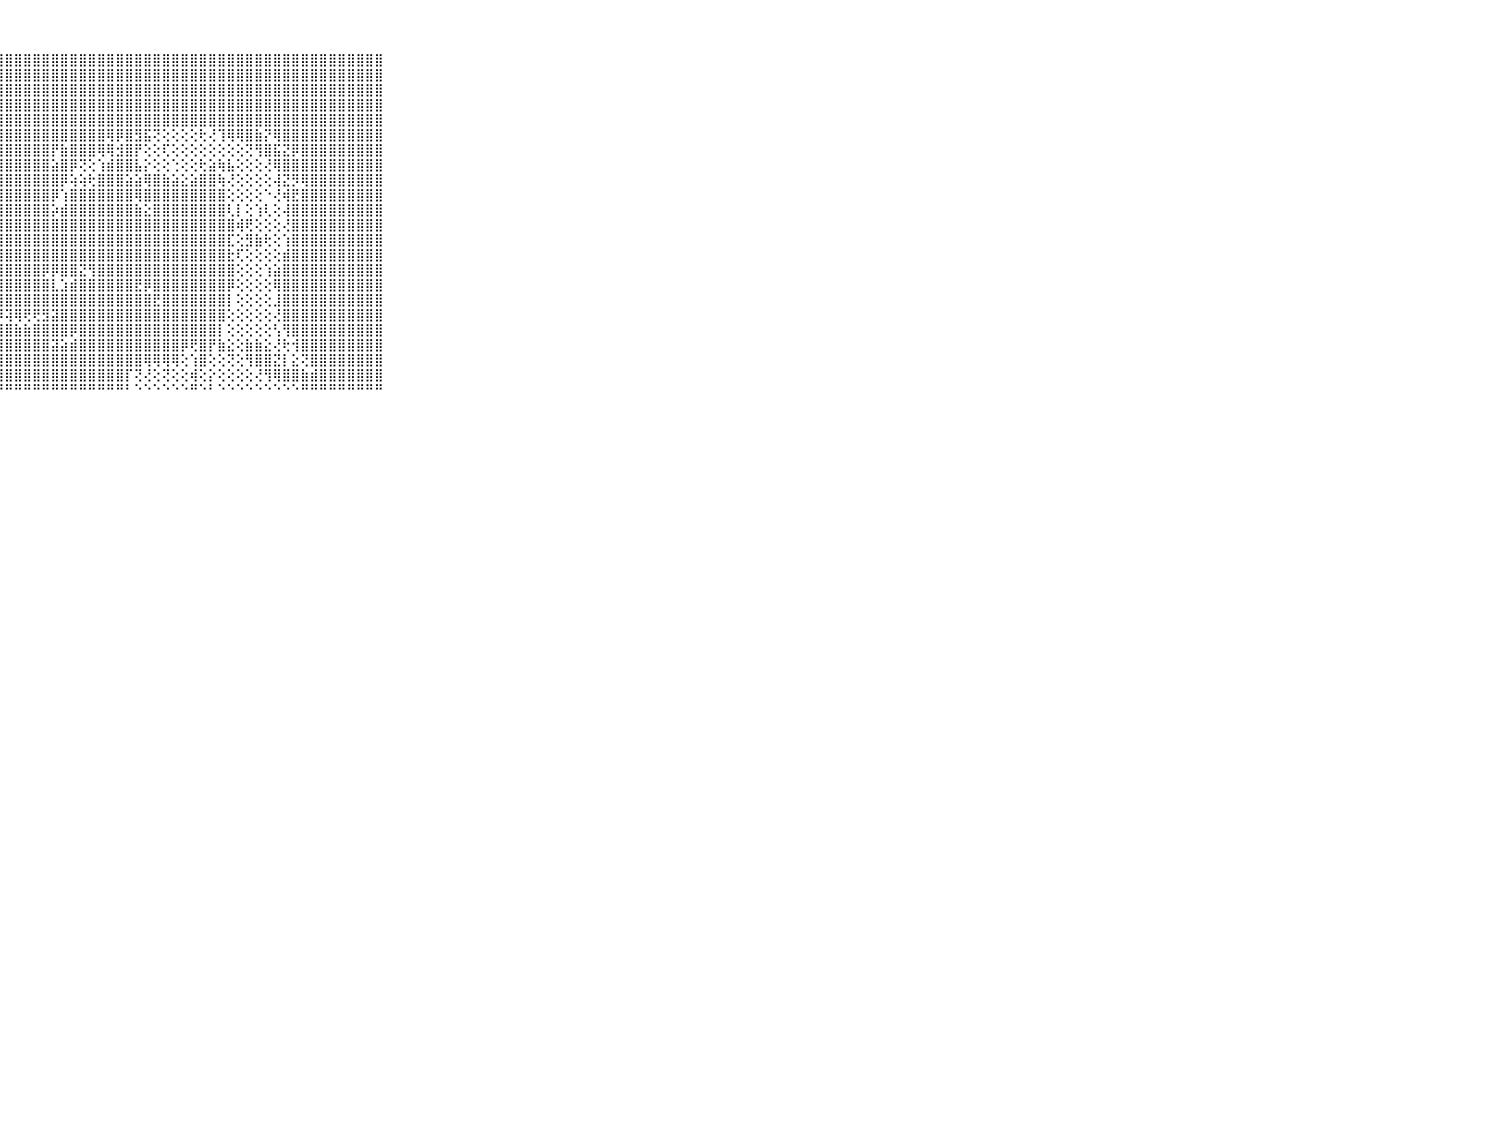

⠀⠀⠀⠀⠀⠀⠀⠀⠀⠀⠀⣿⣿⣿⣿⣿⣿⣿⣿⣿⣿⣿⣿⣿⣿⣿⣿⣿⣿⣿⣿⣿⣿⣿⣿⣿⣿⣿⣿⣿⣿⣿⣿⣿⣿⣿⣿⣿⣿⣿⣿⣿⣿⣿⣿⣿⣿⣿⣿⣿⣿⣿⣿⣿⣿⣿⣿⣿⣿⠀⠀⠀⠀⠀⠀⠀⠀⠀⠀⠀⠀
⠀⠀⠀⠀⠀⠀⠀⠀⠀⠀⠀⣿⣿⣿⣿⣿⣿⣿⣿⣿⣿⣿⣿⣿⣿⣿⣿⣿⣿⣿⣿⣿⣿⣿⣿⣿⣿⣿⣿⣿⣿⣿⣿⣿⣿⣿⣿⣿⣿⣿⣿⣿⣿⣿⣿⣿⣿⣿⣿⣿⣿⣿⣿⣿⣿⣿⣿⣿⣿⠀⠀⠀⠀⠀⠀⠀⠀⠀⠀⠀⠀
⠀⠀⠀⠀⠀⠀⠀⠀⠀⠀⠀⣿⣿⣿⣿⣿⣿⣿⣿⣿⣿⣿⣿⣿⣿⣿⣿⣿⣿⣿⣿⣿⣿⣿⣿⣿⣿⣿⣿⣿⣿⣿⣿⣿⣿⣿⣿⣿⣿⣿⣿⣿⣿⣿⣿⣿⣿⣿⣿⣿⣿⣿⣿⣿⣿⣿⣿⣿⣿⠀⠀⠀⠀⠀⠀⠀⠀⠀⠀⠀⠀
⠀⠀⠀⠀⠀⠀⠀⠀⠀⠀⠀⣿⣿⣿⣿⣿⣿⣿⣿⣿⣿⣿⣿⣿⣿⣿⣿⣿⣿⣿⣿⣿⣿⣿⣿⣿⣿⣿⣿⣿⣿⣿⣿⣿⣿⣿⣿⣿⣿⣿⣿⣿⣿⣿⣿⣿⣿⣿⣿⣿⣿⣿⣿⣿⣿⣿⣿⣿⣿⠀⠀⠀⠀⠀⠀⠀⠀⠀⠀⠀⠀
⠀⠀⠀⠀⠀⠀⠀⠀⠀⠀⠀⣿⣿⣿⣿⣿⣿⣿⣿⣿⣿⣿⣿⣿⣿⣿⣿⣿⣿⣿⣿⣿⣿⣿⣿⣿⣿⣿⣿⣿⣿⣿⣿⣿⣿⣿⣿⣿⣿⣿⣿⣿⣿⣿⣿⣿⣿⣿⣿⣿⣿⣿⣿⣿⣿⣿⣿⣿⣿⠀⠀⠀⠀⠀⠀⠀⠀⠀⠀⠀⠀
⠀⠀⠀⠀⠀⠀⠀⠀⠀⠀⠀⣿⣿⣿⣿⣿⣿⣿⣿⣿⣿⣿⣿⣿⣿⣿⣿⣿⣿⣿⣿⣿⣿⣿⣿⣿⣿⣿⣿⢿⡿⣿⣻⣯⢝⢕⢕⢕⢕⢗⢜⢹⢿⢿⣿⣷⡝⢿⣿⣿⣿⣿⣿⣿⣿⣿⣿⣿⣿⠀⠀⠀⠀⠀⠀⠀⠀⠀⠀⠀⠀
⠀⠀⠀⠀⠀⠀⠀⠀⠀⠀⠀⣿⣿⣿⣿⣿⣿⣿⣿⣿⣿⣿⣿⣿⣿⣿⣿⣿⣿⣿⣿⣿⣿⡟⣷⣿⣿⣿⢿⢿⣺⣿⡟⢕⢕⢏⢕⢕⢕⢕⢕⢕⢕⢕⢝⢻⣿⣯⣝⡿⣿⣿⣿⣿⣿⣿⣿⣿⣿⠀⠀⠀⠀⠀⠀⠀⠀⠀⠀⠀⠀
⠀⠀⠀⠀⠀⠀⠀⠀⠀⠀⠀⣿⣿⣿⣿⣿⣿⣿⣿⣿⣿⣿⣿⣿⣿⣿⣿⣿⣿⣿⣿⣿⣿⣵⣿⡿⢝⢕⢱⣾⣿⣿⣧⡕⢕⢕⢑⢕⢕⢗⣵⢷⣧⢕⢕⢕⢜⢿⣿⣿⣿⣿⣿⣿⣿⣿⣿⣿⣿⠀⠀⠀⠀⠀⠀⠀⠀⠀⠀⠀⠀
⠀⠀⠀⠀⠀⠀⠀⠀⠀⠀⠀⣿⣿⣿⣿⣿⣿⣿⣿⣿⣿⣿⣿⣿⣿⣿⣿⣿⣿⣿⣿⣿⣿⣿⡿⢵⢵⢗⣿⣿⣿⣵⣵⢿⣿⣷⣵⣕⣵⣿⣿⢷⢜⢕⢕⢕⢕⢼⣝⡻⢿⣿⣿⣿⣿⣿⣿⣿⣿⠀⠀⠀⠀⠀⠀⠀⠀⠀⠀⠀⠀
⠀⠀⠀⠀⠀⠀⠀⠀⠀⠀⠀⣿⣿⣿⣿⣿⣿⣿⣿⣿⣿⣿⣿⣿⣿⣿⣿⣿⣿⣿⣿⣿⣿⡿⢱⣿⣿⣿⣿⣿⣿⣿⢿⣿⣿⣿⣿⣿⣿⣿⣿⣿⢕⢕⢕⢕⠑⢜⢾⣟⣿⣿⣿⣿⣿⣿⣿⣿⣿⠀⠀⠀⠀⠀⠀⠀⠀⠀⠀⠀⠀
⠀⠀⠀⠀⠀⠀⠀⠀⠀⠀⠀⣿⣿⣿⣿⣿⣿⣿⣿⣿⣿⣿⣿⣿⣿⣿⣿⣿⣿⣿⣿⣿⣿⡵⣾⣿⣿⣿⣿⣿⣿⣿⣷⣕⣿⣿⣿⣿⣿⣿⣿⣿⢇⡇⢕⢱⢇⢕⢼⣿⣿⣿⣿⣿⣿⣿⣿⣿⣿⠀⠀⠀⠀⠀⠀⠀⠀⠀⠀⠀⠀
⠀⠀⠀⠀⠀⠀⠀⠀⠀⠀⠀⣿⣿⣿⣿⣿⣿⣿⣿⣿⣿⣿⣿⣿⣿⣿⣿⣿⣿⣿⣿⣿⣿⣿⣿⣿⣿⣿⣿⣿⣿⣿⣿⣿⣿⣿⣿⣿⣿⣿⣿⣿⣿⢾⢟⢕⢕⢕⢜⣿⣿⣿⣿⣿⣿⣿⣿⣿⣿⠀⠀⠀⠀⠀⠀⠀⠀⠀⠀⠀⠀
⠀⠀⠀⠀⠀⠀⠀⠀⠀⠀⠀⣿⣿⣿⣿⣿⣿⣿⣿⣿⣿⣿⣿⣿⣿⣿⣿⣿⣿⣿⣿⣿⣿⣿⣿⣿⣿⣿⣿⣿⣿⣿⣿⣿⣿⣿⣿⣿⣿⣿⣿⣿⣏⢕⣻⣷⢗⢕⢱⣿⣿⣿⣿⣿⣿⣿⣿⣿⣿⠀⠀⠀⠀⠀⠀⠀⠀⠀⠀⠀⠀
⠀⠀⠀⠀⠀⠀⠀⠀⠀⠀⠀⣿⣿⣿⣿⣿⣿⣿⣿⣿⣿⣿⣿⣿⣿⣿⣿⣿⣿⣿⣿⣿⣿⣿⣿⣿⣿⣿⣿⣿⣿⣿⣿⣿⣿⣿⣿⣿⣿⣿⣿⣿⣗⢏⢕⢕⢕⢕⣾⣿⣿⣿⣿⣿⣿⣿⣿⣿⣿⠀⠀⠀⠀⠀⠀⠀⠀⠀⠀⠀⠀
⠀⠀⠀⠀⠀⠀⠀⠀⠀⠀⠀⣿⣿⣿⣿⣿⣿⣿⣿⣿⣿⣿⣿⣿⣿⣿⣿⣿⣿⣿⣿⣿⡿⡿⣿⣿⣝⢻⣿⣿⣿⣿⣿⣿⣿⣿⣿⣿⣿⣿⣿⣿⣿⢕⢕⢕⢱⣵⣿⣿⣿⣿⣿⣿⣿⣿⣿⣿⣿⠀⠀⠀⠀⠀⠀⠀⠀⠀⠀⠀⠀
⠀⠀⠀⠀⠀⠀⠀⠀⠀⠀⠀⣿⣿⣿⣿⣿⣿⣿⣿⣿⣿⣿⣿⣿⣿⣿⣿⣿⣿⣿⣿⣿⣿⣇⣱⣾⣿⣿⣿⣿⣿⣿⣟⡿⣿⣿⣿⣿⣿⣿⣿⣿⡿⢕⢕⢕⢕⢿⣿⣿⣿⣿⣿⣿⣿⣿⣿⣿⣿⠀⠀⠀⠀⠀⠀⠀⠀⠀⠀⠀⠀
⠀⠀⠀⠀⠀⠀⠀⠀⠀⠀⠀⣿⣿⣿⣿⣿⣿⣿⣿⣿⣿⣿⣿⣿⣿⣿⣿⣿⣿⣿⣿⣿⣿⣿⣿⣿⣿⣿⣿⣿⣿⣿⣿⣿⣟⣿⣿⣿⣿⣿⣿⣿⡇⢕⢕⢕⢕⣸⣿⣿⣿⣿⣿⣿⣿⣿⣿⣿⣿⠀⠀⠀⠀⠀⠀⠀⠀⠀⠀⠀⠀
⠀⠀⠀⠀⠀⠀⠀⠀⠀⠀⠀⣿⣿⣿⣿⣿⣿⣿⣿⣿⣿⣿⣿⣿⣿⣿⣿⡽⢽⢿⢟⢟⣻⣽⣿⣿⣿⣿⣿⣿⣿⣿⣿⣿⣿⣿⣿⣿⣿⣿⣿⣿⢕⢕⢕⢕⢕⢜⣿⣿⣿⣿⣿⣿⣿⣿⣿⣿⣿⠀⠀⠀⠀⠀⠀⠀⠀⠀⠀⠀⠀
⠀⠀⠀⠀⠀⠀⠀⠀⠀⠀⠀⣿⣿⣿⣿⣿⣿⣿⣿⣿⣿⣿⣿⣿⣿⣿⣿⣿⣿⣷⣷⣿⣿⣿⣿⡿⣿⣿⣿⣿⣿⣿⣿⣿⣿⣿⣿⣿⣿⣿⣿⡇⢕⢕⢕⢕⢕⢣⢻⣿⣿⣿⣿⣿⣿⣿⣿⣿⣿⠀⠀⠀⠀⠀⠀⠀⠀⠀⠀⠀⠀
⠀⠀⠀⠀⠀⠀⠀⠀⠀⠀⠀⣿⣿⣿⣿⣿⣿⣿⣿⣿⣿⣿⣿⣿⣿⣿⣿⣿⣿⣿⣿⣿⣿⣽⣵⣾⣿⣿⣿⣿⣿⣿⣿⣿⣿⣿⣿⡿⢟⣿⡟⣷⣕⢕⣷⣷⣕⢜⢗⢺⣿⣿⣿⣿⣿⣿⣿⣿⣿⠀⠀⠀⠀⠀⠀⠀⠀⠀⠀⠀⠀
⠀⠀⠀⠀⠀⠀⠀⠀⠀⠀⠀⣿⣿⣿⣿⣿⣿⣿⣿⣿⣿⣿⣿⣿⣿⣿⣿⣿⣿⣿⣿⣿⣿⣿⣿⣿⣿⣿⣿⣿⣿⣿⣿⢿⢿⢿⢿⢕⢱⣿⢕⢕⢝⢕⢻⣿⣿⣝⡇⣕⢝⣿⣿⣿⣿⣿⣿⣿⣿⠀⠀⠀⠀⠀⠀⠀⠀⠀⠀⠀⠀
⠀⠀⠀⠀⠀⠀⠀⠀⠀⠀⠀⣿⣿⣿⣿⣿⣿⣿⣿⣿⣿⣿⣿⣿⣿⣿⣿⣿⣿⣿⣿⣿⣿⣿⣿⣿⣿⣿⣿⣿⣿⡏⢝⢜⢕⢝⢕⢕⢾⢕⡕⢕⢕⢕⢕⢜⢻⢿⣿⣿⣷⣾⣿⣿⣿⣿⣿⣿⣿⠀⠀⠀⠀⠀⠀⠀⠀⠀⠀⠀⠀
⠀⠀⠀⠀⠀⠀⠀⠀⠀⠀⠀⠛⠛⠛⠛⠛⠛⠛⠛⠛⠛⠛⠛⠛⠛⠛⠛⠛⠛⠛⠛⠛⠛⠛⠛⠛⠛⠛⠛⠛⠛⠃⠑⠑⠑⠑⠑⠑⠛⠑⠃⠑⠑⠑⠑⠑⠑⠑⠑⠑⠛⠛⠛⠛⠛⠛⠛⠛⠛⠀⠀⠀⠀⠀⠀⠀⠀⠀⠀⠀⠀